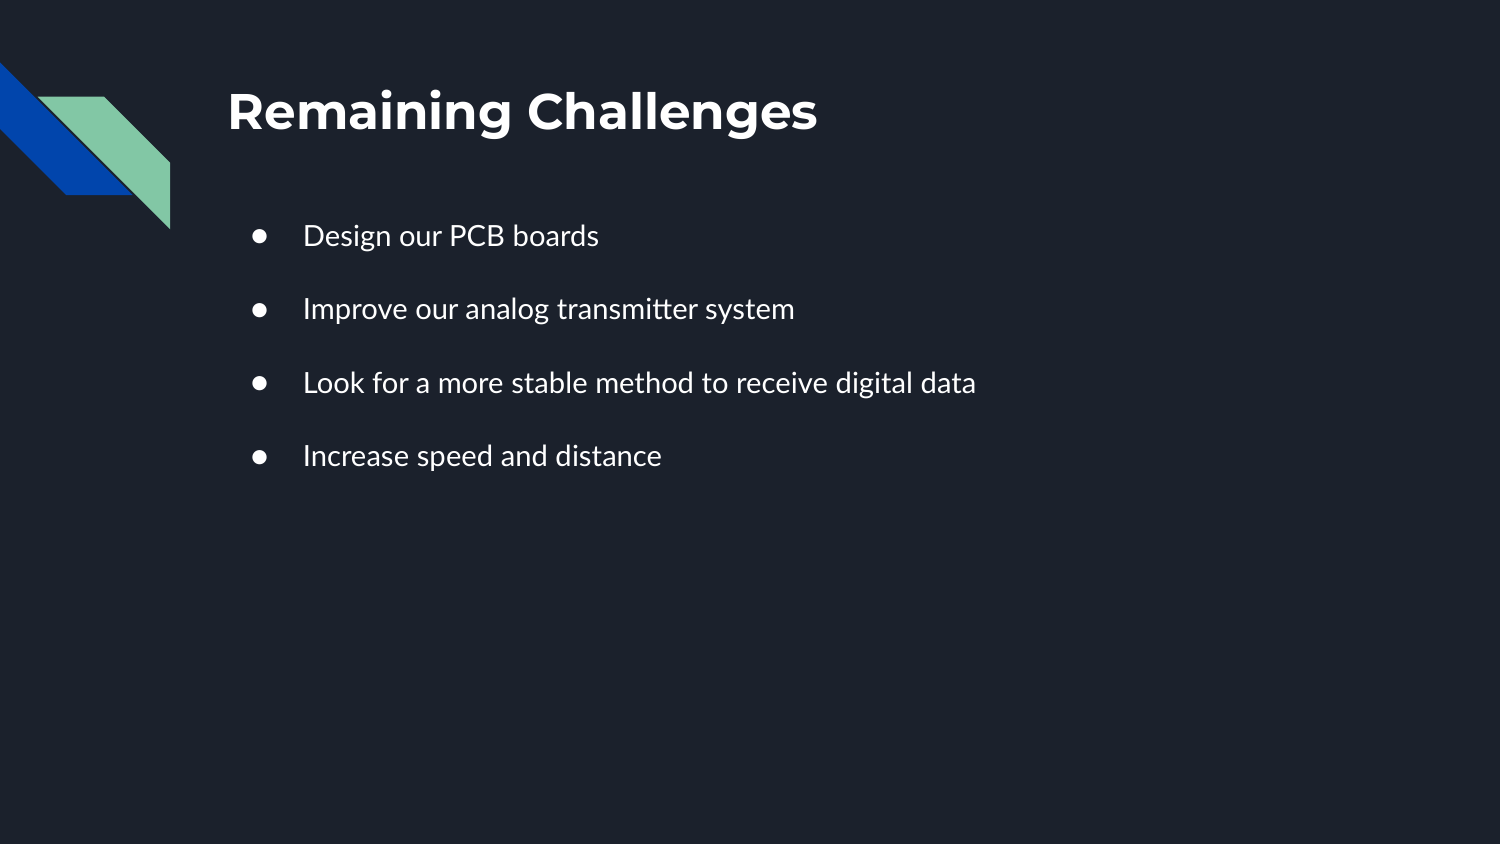

# Remaining Challenges
Design our PCB boards
Improve our analog transmitter system
Look for a more stable method to receive digital data
Increase speed and distance